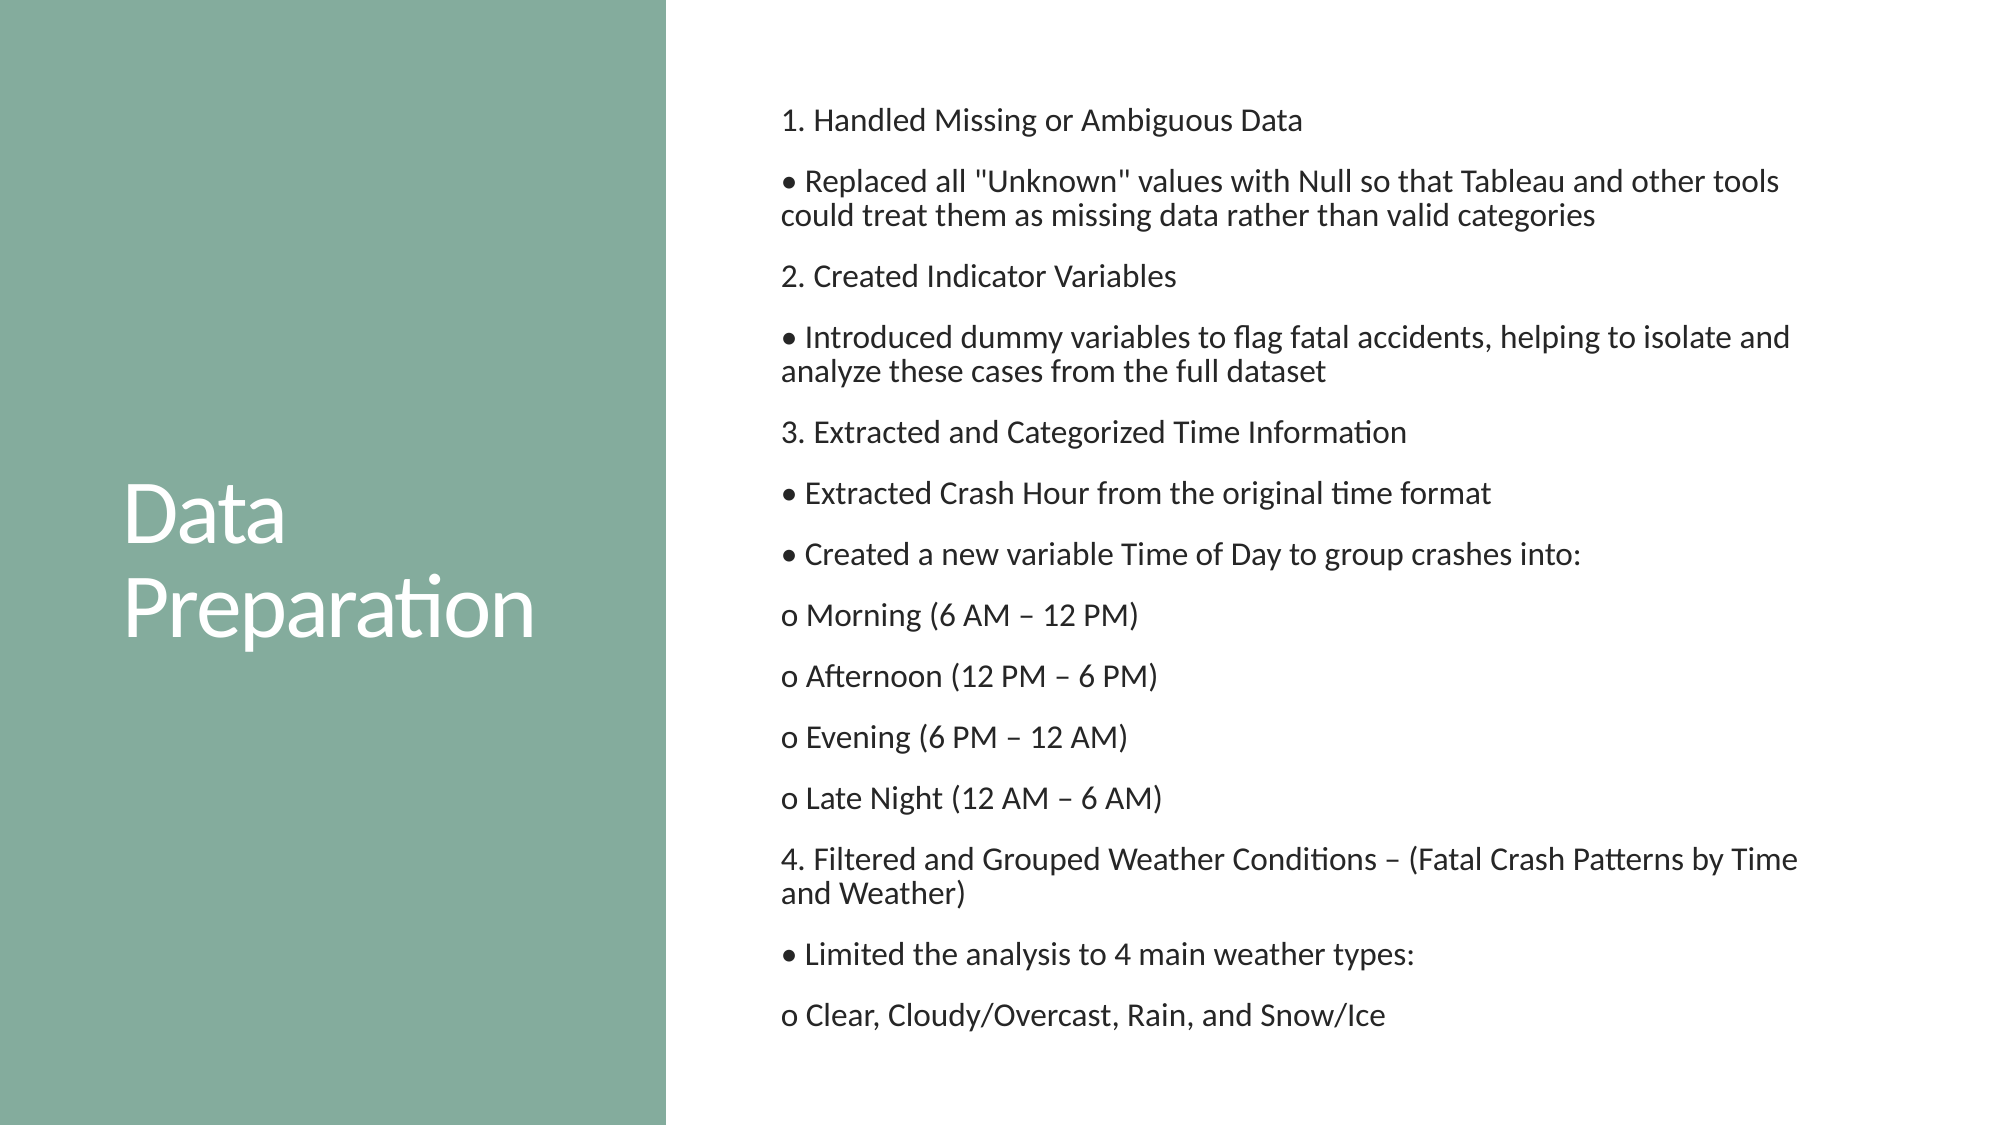

# Data Preparation
1. Handled Missing or Ambiguous Data
• Replaced all "Unknown" values with Null so that Tableau and other tools could treat them as missing data rather than valid categories
2. Created Indicator Variables
• Introduced dummy variables to flag fatal accidents, helping to isolate and analyze these cases from the full dataset
3. Extracted and Categorized Time Information
• Extracted Crash Hour from the original time format
• Created a new variable Time of Day to group crashes into:
o Morning (6 AM – 12 PM)
o Afternoon (12 PM – 6 PM)
o Evening (6 PM – 12 AM)
o Late Night (12 AM – 6 AM)
4. Filtered and Grouped Weather Conditions – (Fatal Crash Patterns by Time and Weather)
• Limited the analysis to 4 main weather types:
o Clear, Cloudy/Overcast, Rain, and Snow/Ice